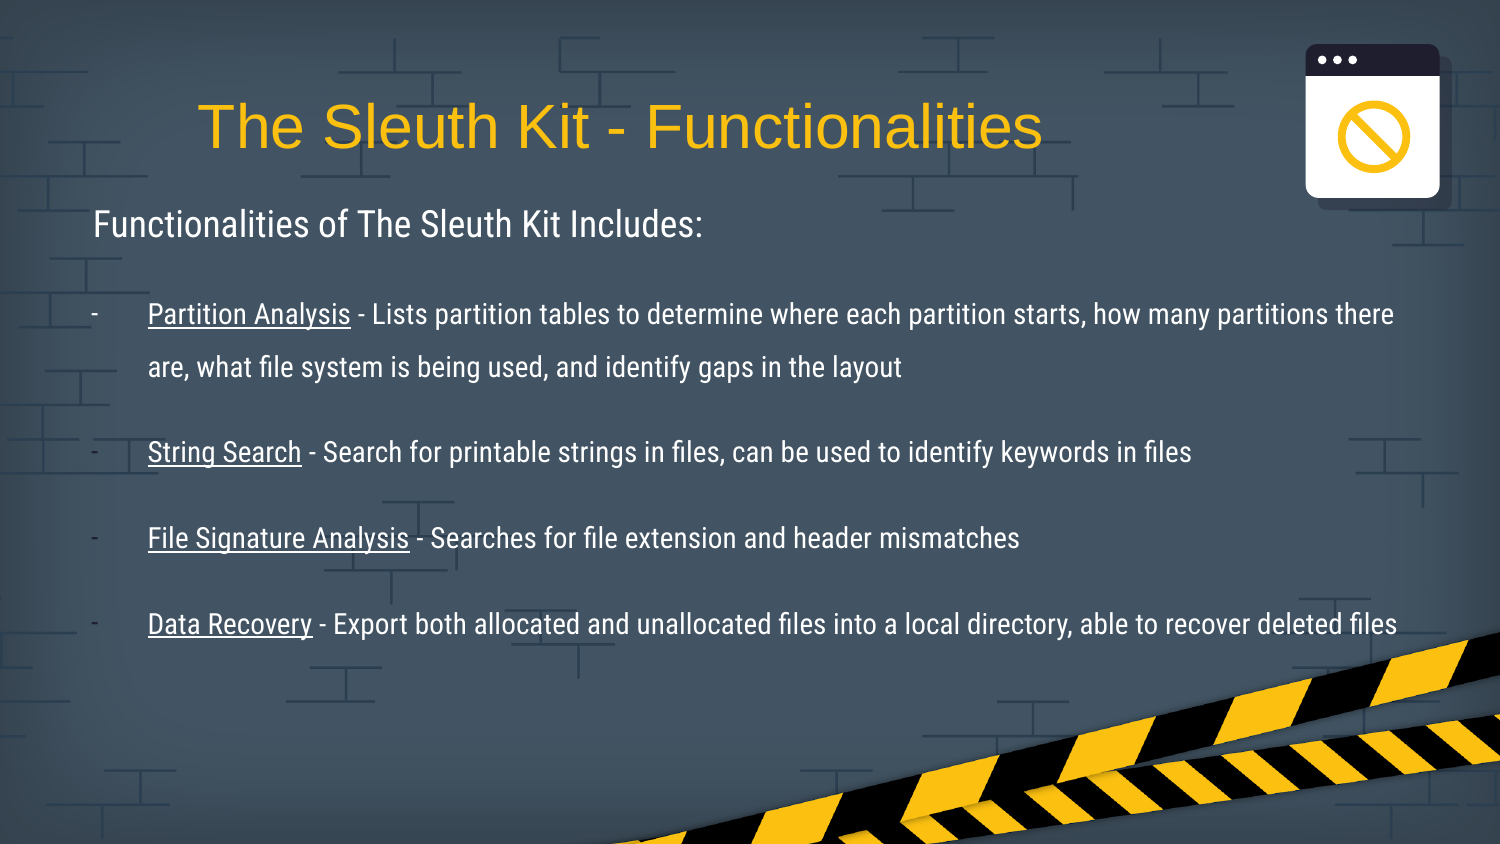

# The Sleuth Kit - Functionalities
         Functionalities of The Sleuth Kit Includes:
Partition Analysis - Lists partition tables to determine where each partition starts, how many partitions there are, what file system is being used, and identify gaps in the layout
String Search - Search for printable strings in files, can be used to identify keywords in files
File Signature Analysis - Searches for file extension and header mismatches
Data Recovery - Export both allocated and unallocated files into a local directory, able to recover deleted files